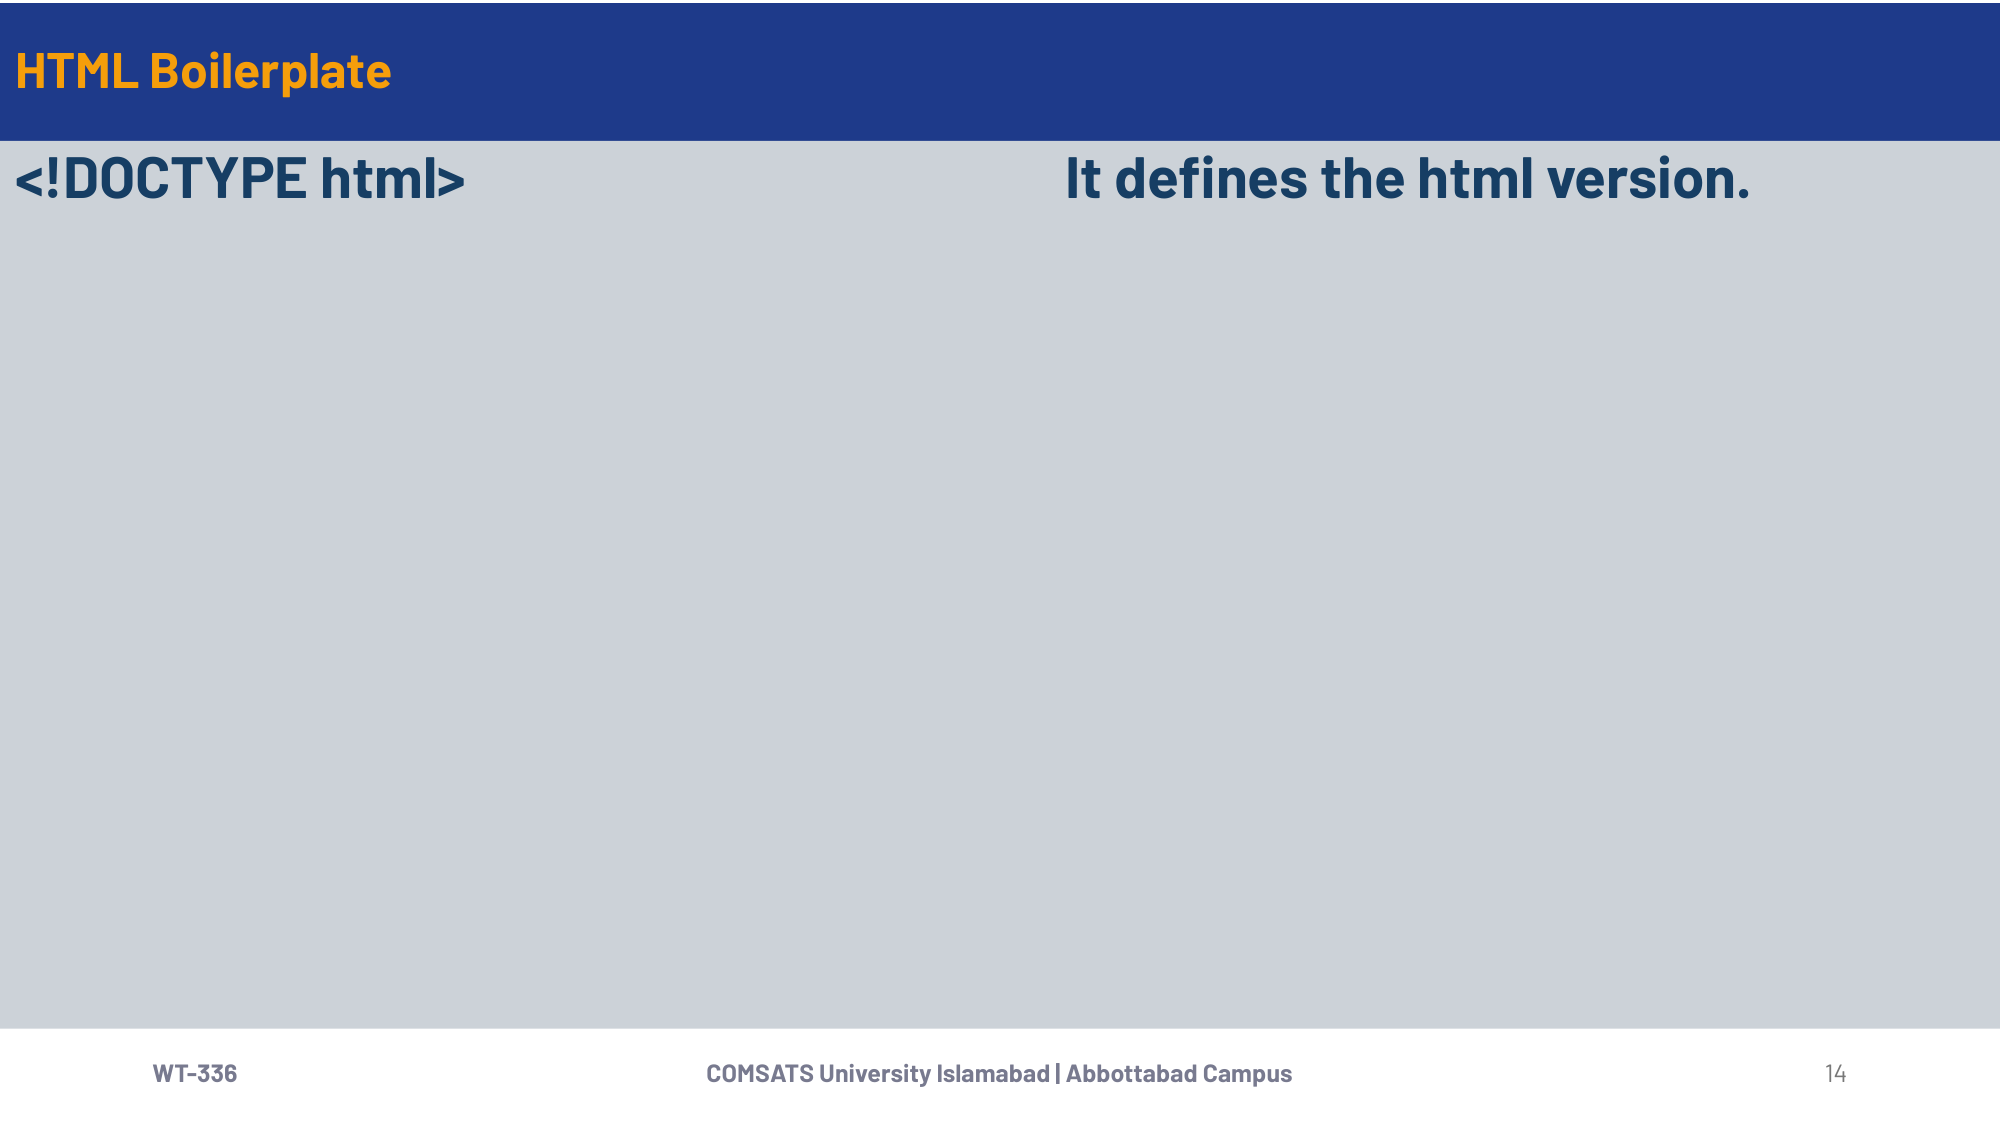

# HTML Boilerplate
<!DOCTYPE html>				It defines the html version.
WT-336
COMSATS University Islamabad | Abbottabad Campus
14